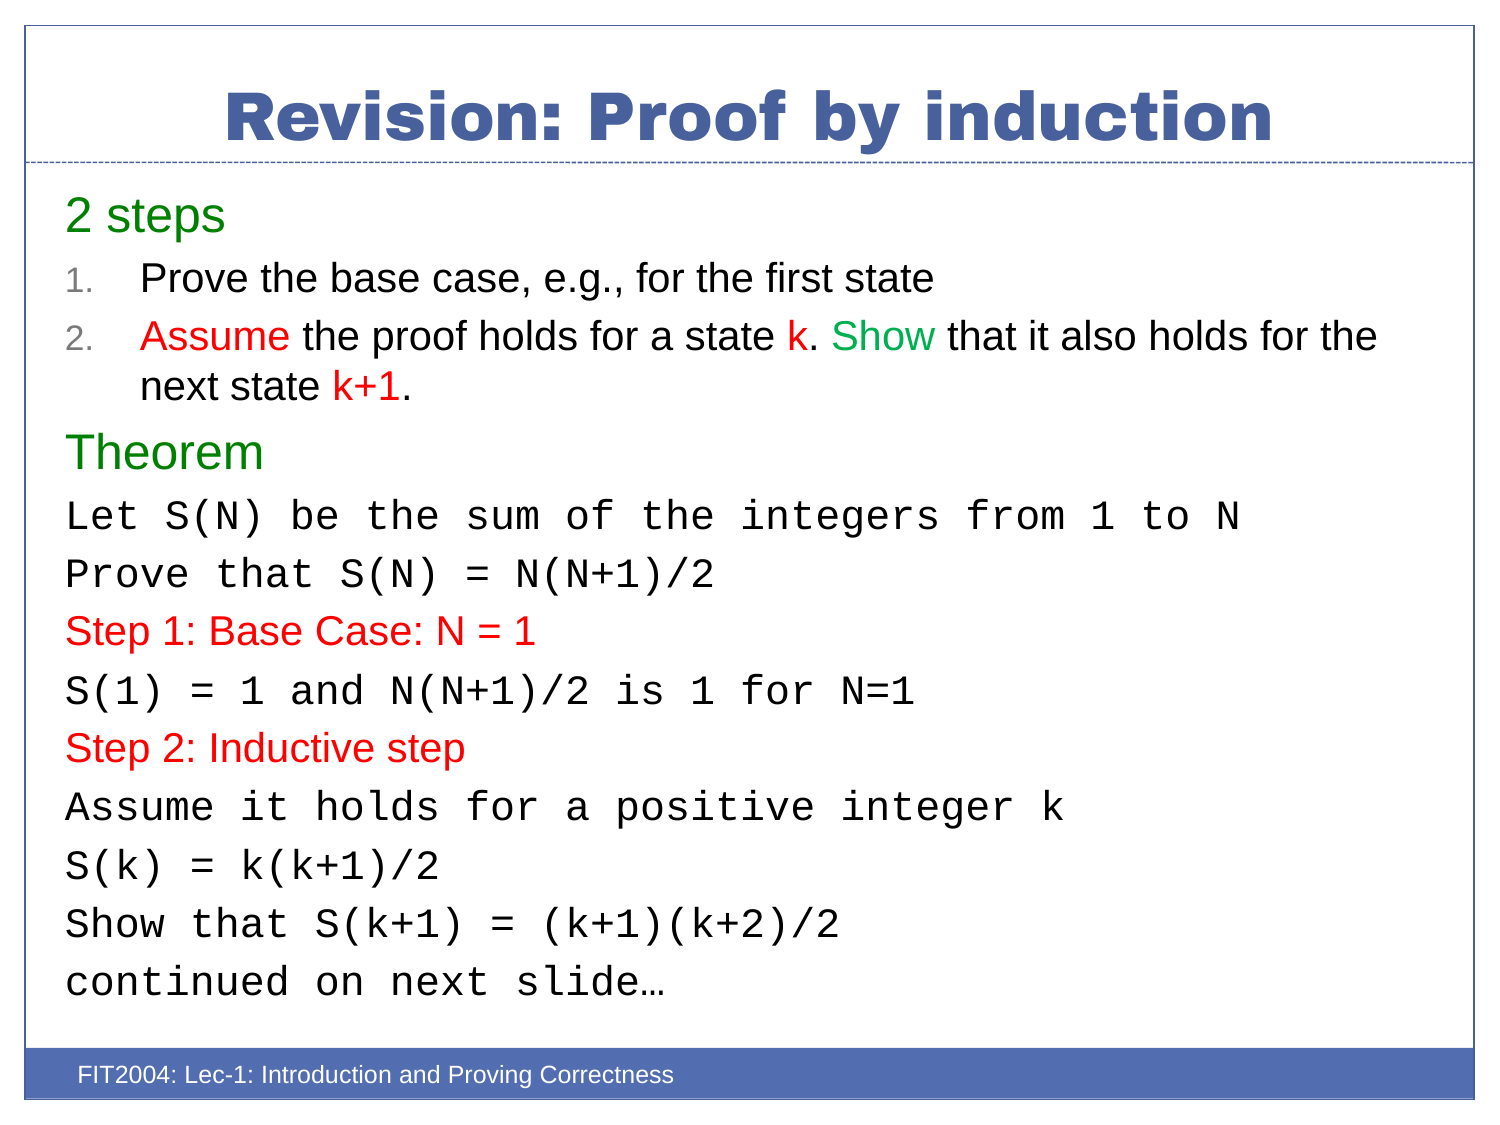

# Revision: Proof by induction
2 steps
Prove the base case, e.g., for the first state
Assume the proof holds for a state k. Show that it also holds for the next state k+1.
Theorem
Let S(N) be the sum of the integers from 1 to N
Prove that S(N) = N(N+1)/2
Step 1: Base Case: N = 1
S(1) = 1 and N(N+1)/2 is 1 for N=1
Step 2: Inductive step
Assume it holds for a positive integer k
S(k) = k(k+1)/2
Show that S(k+1) = (k+1)(k+2)/2
continued on next slide…

FIT2004: Lec-1: Introduction and Proving Correctness